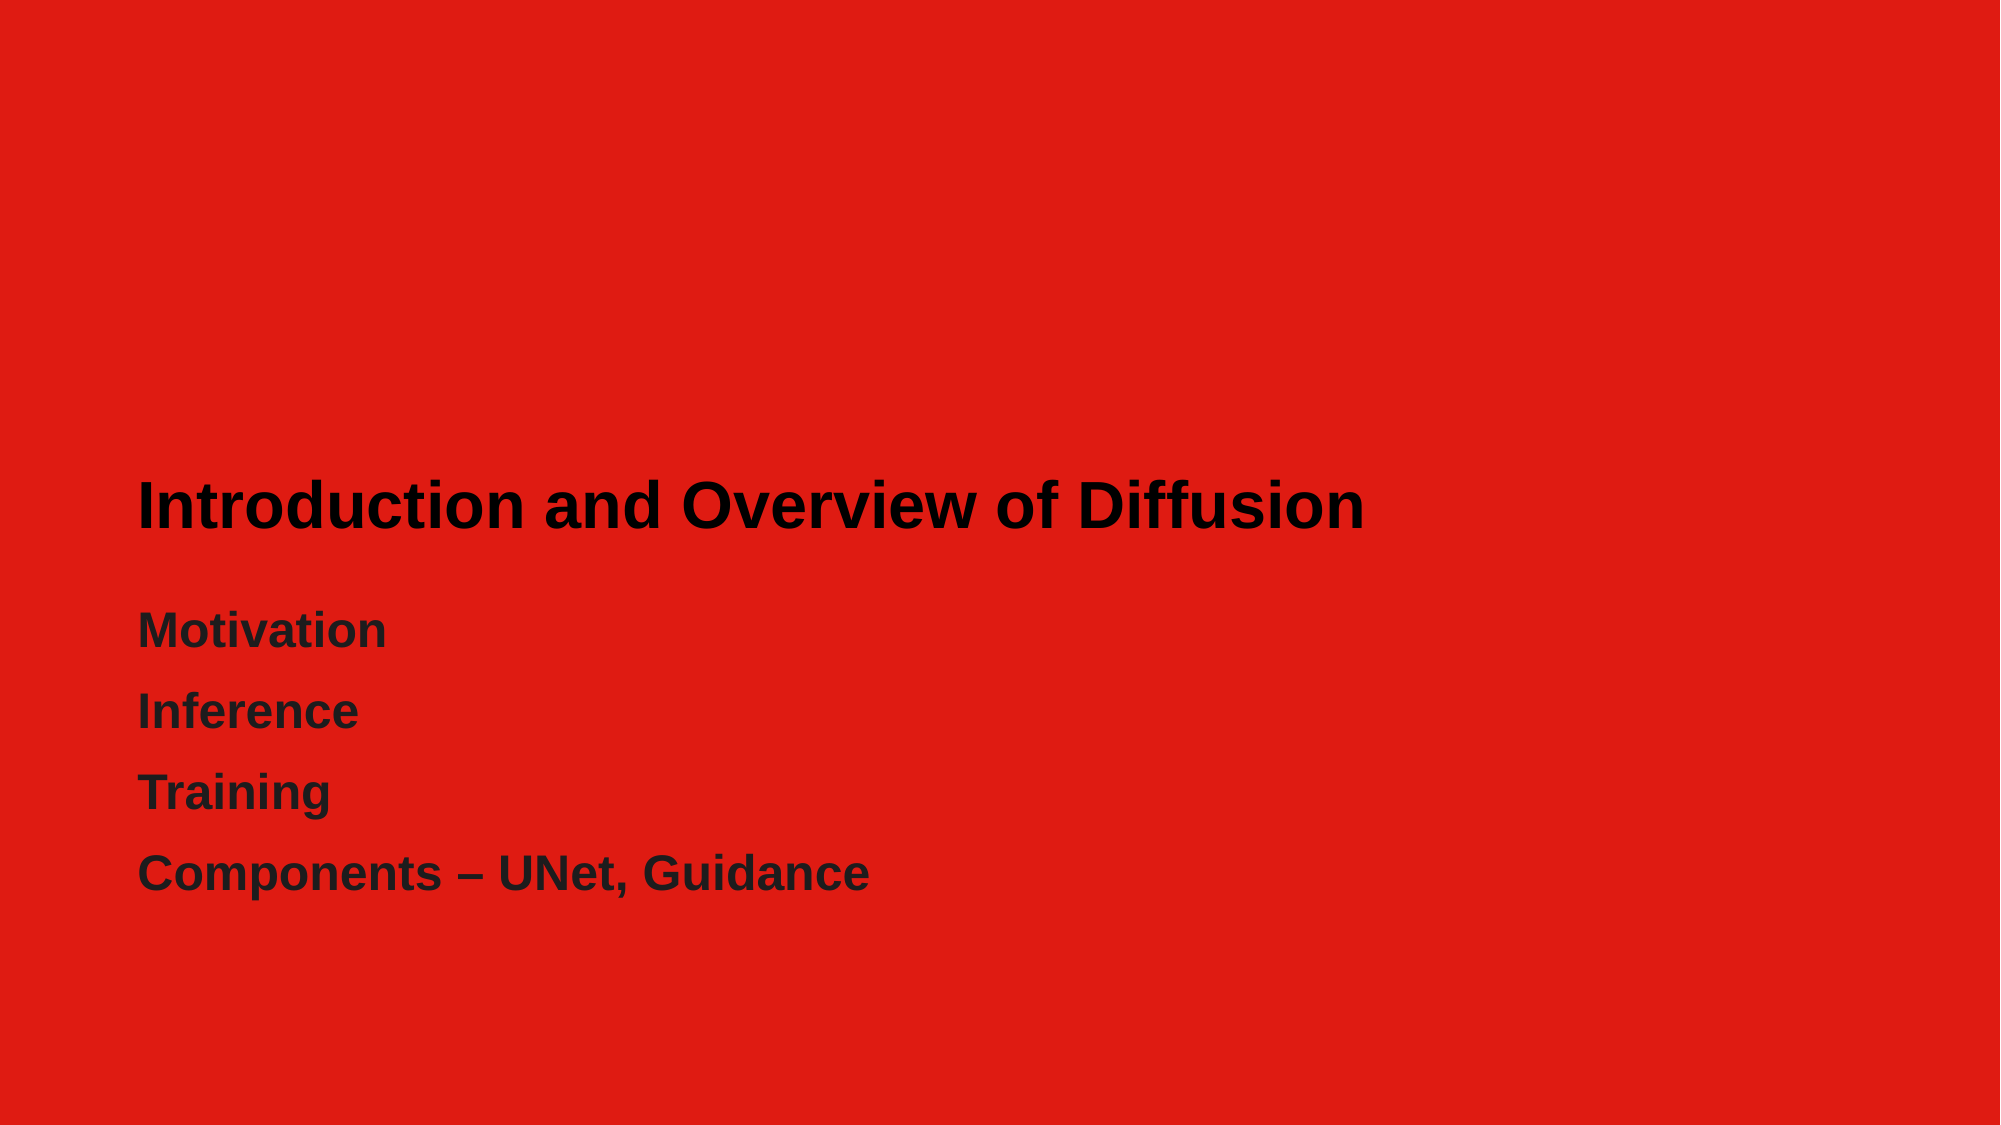

# Introduction and Overview of Diffusion
Motivation
Inference
Training
Components – UNet, Guidance